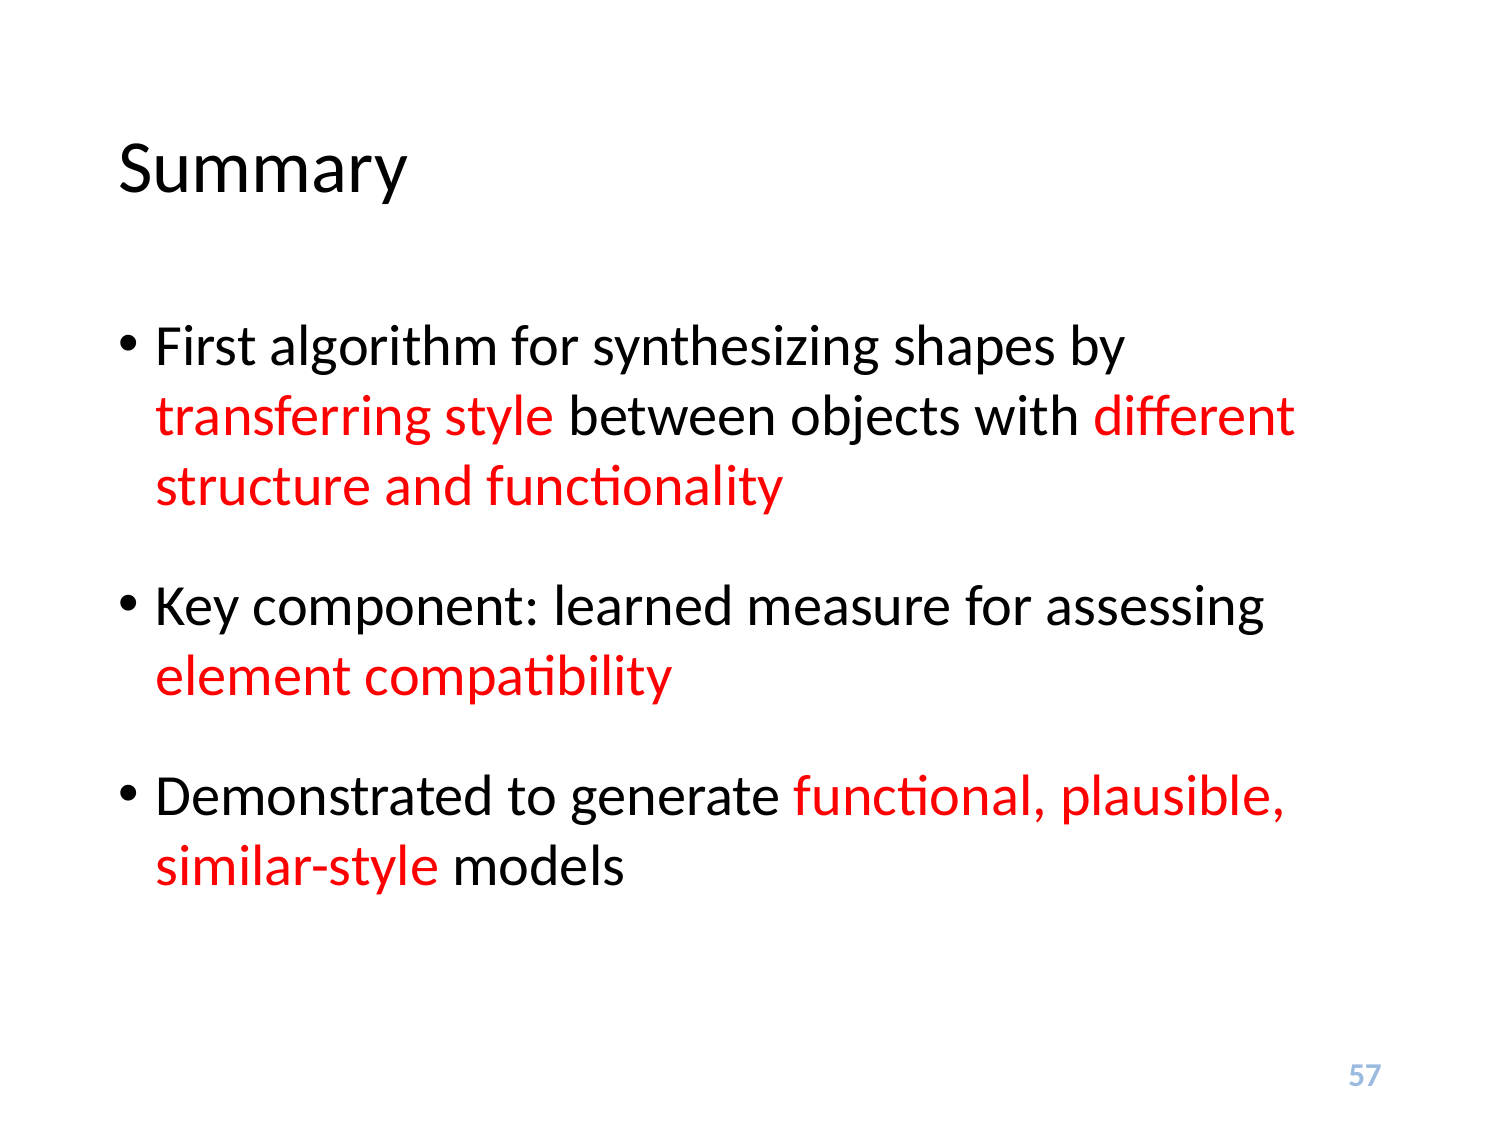

# Summary
First algorithm for synthesizing shapes by transferring style between objects with different structure and functionality
Key component: learned measure for assessing element compatibility
Demonstrated to generate functional, plausible, similar-style models
57